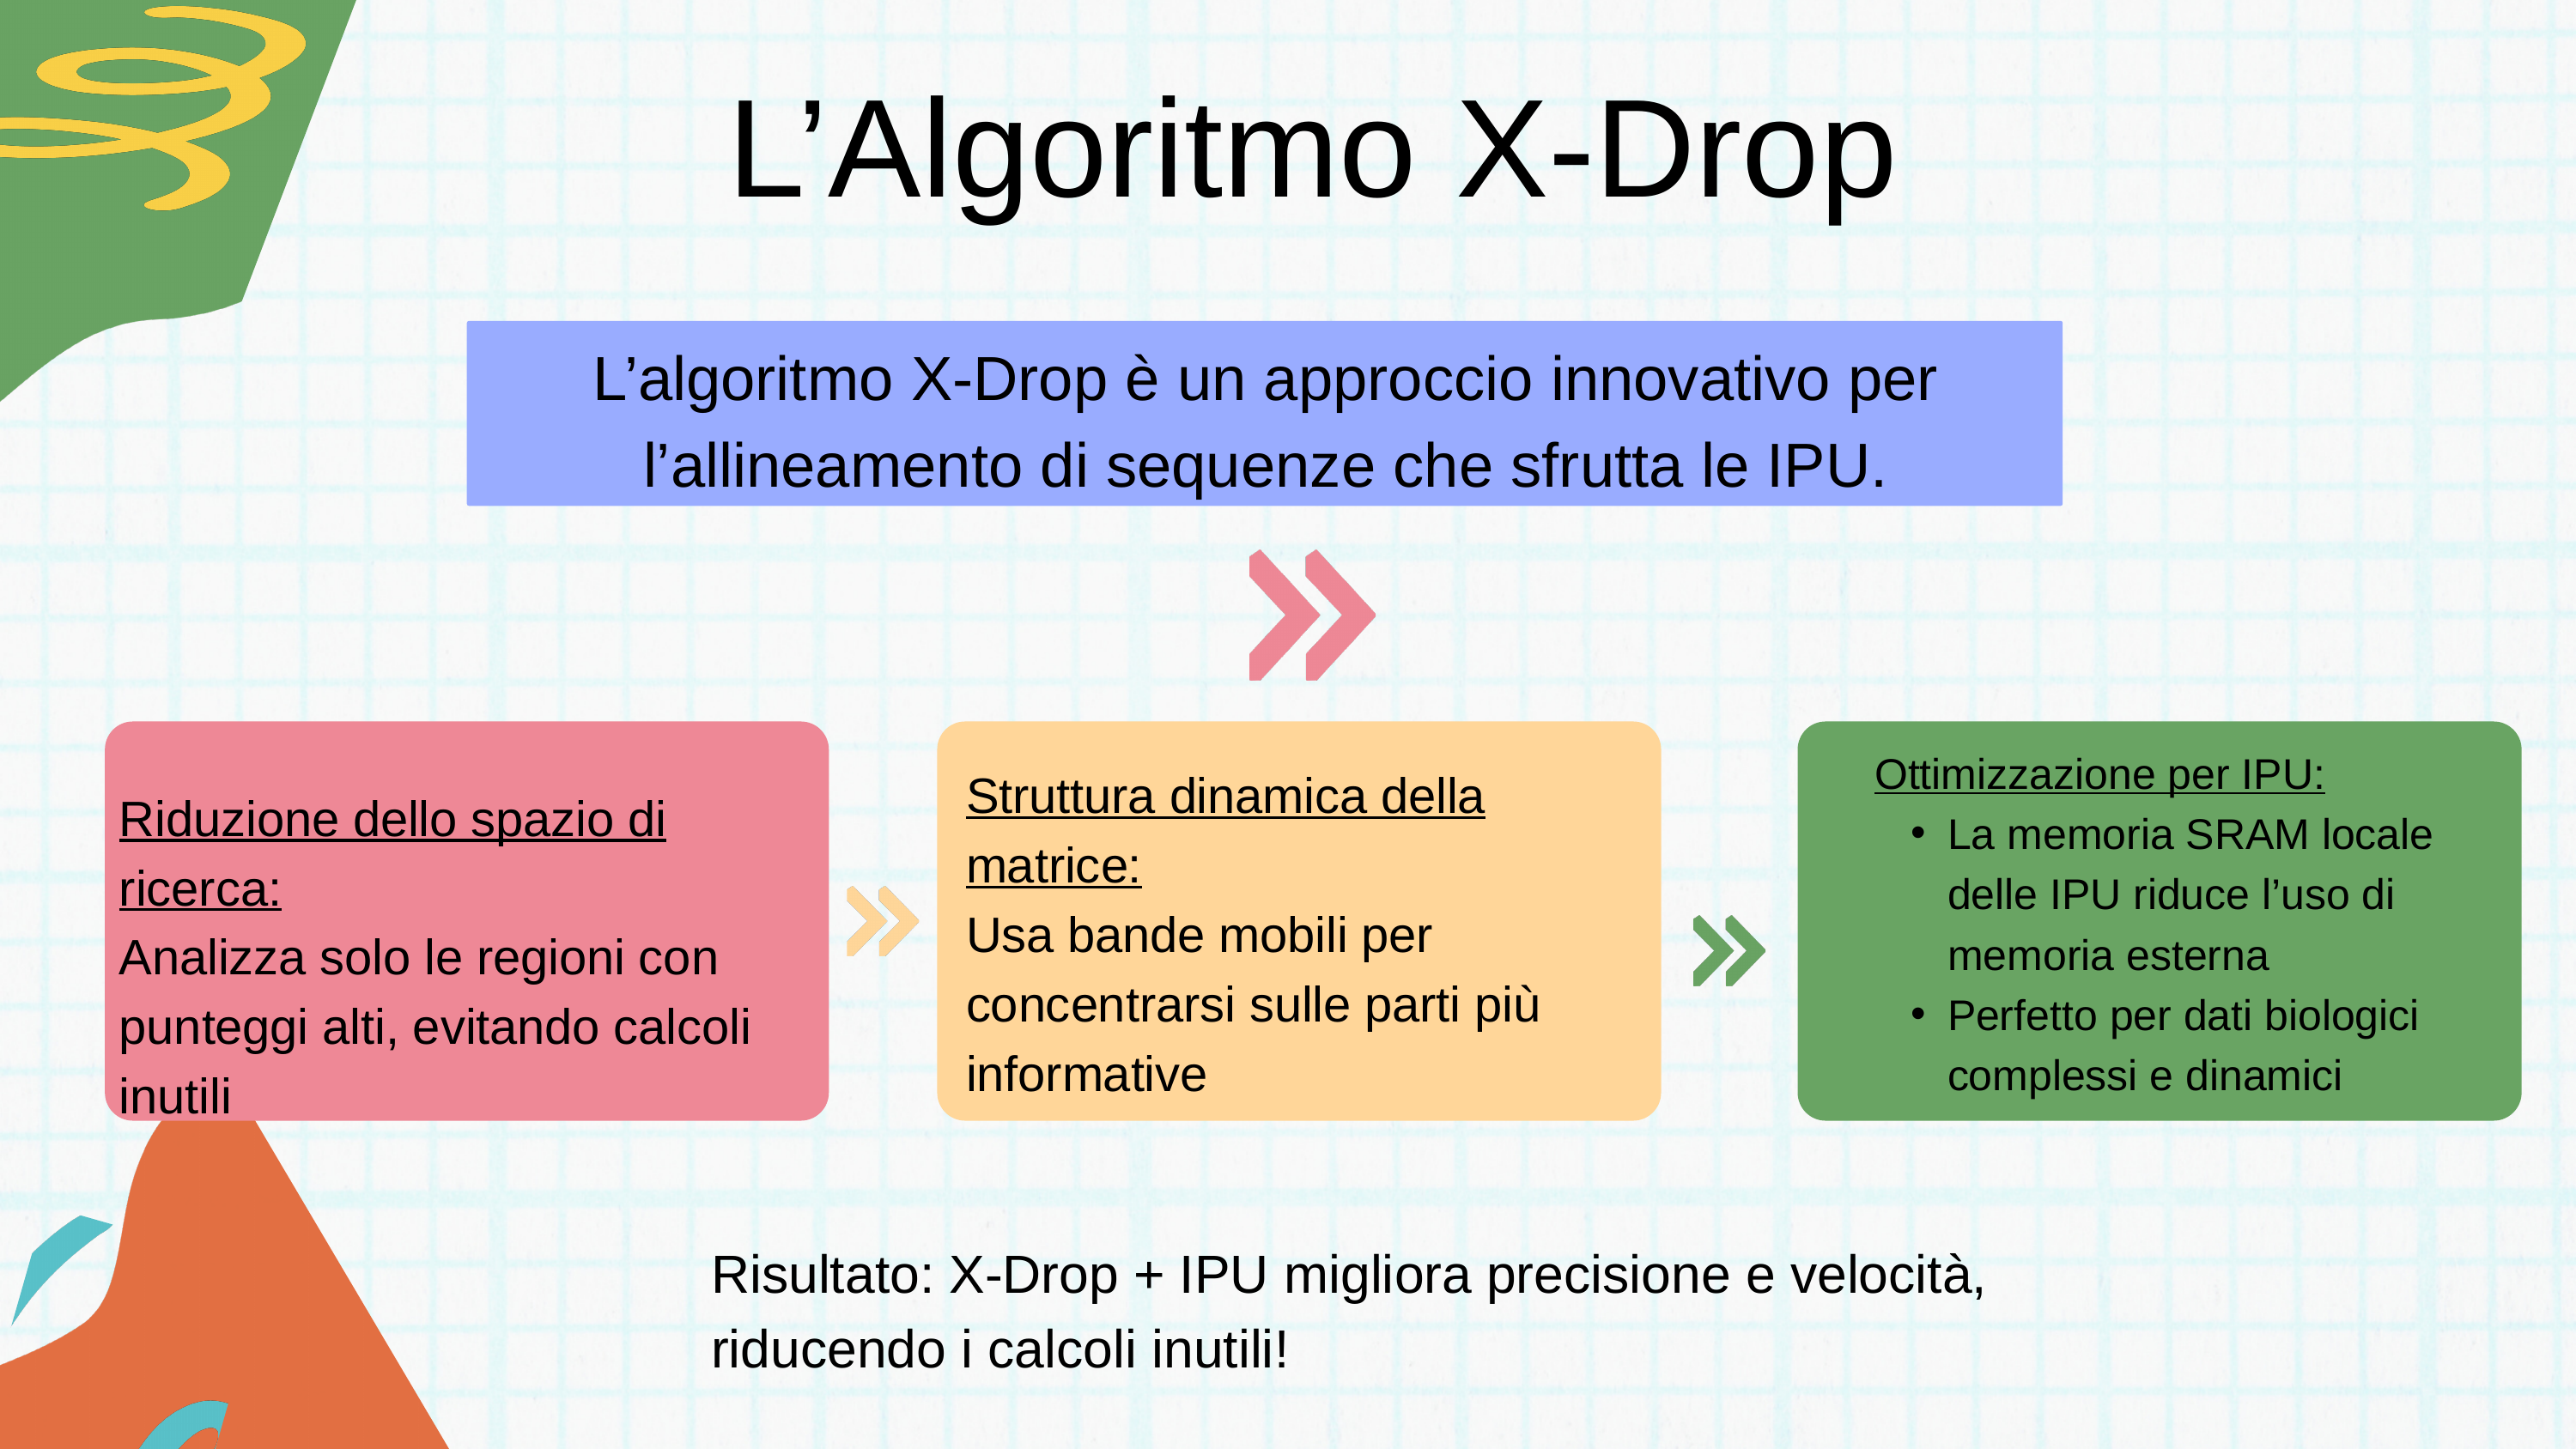

L’Algoritmo X-Drop

L’algoritmo X-Drop è un approccio innovativo per l’allineamento di sequenze che sfrutta le IPU.

Struttura dinamica della matrice:
Usa bande mobili per concentrarsi sulle parti più informative

Ottimizzazione per IPU:
La memoria SRAM locale delle IPU riduce l’uso di memoria esterna
Perfetto per dati biologici complessi e dinamici

Riduzione dello spazio di ricerca:
Analizza solo le regioni con punteggi alti, evitando calcoli inutili

Risultato: X-Drop + IPU migliora precisione e velocità, riducendo i calcoli inutili!